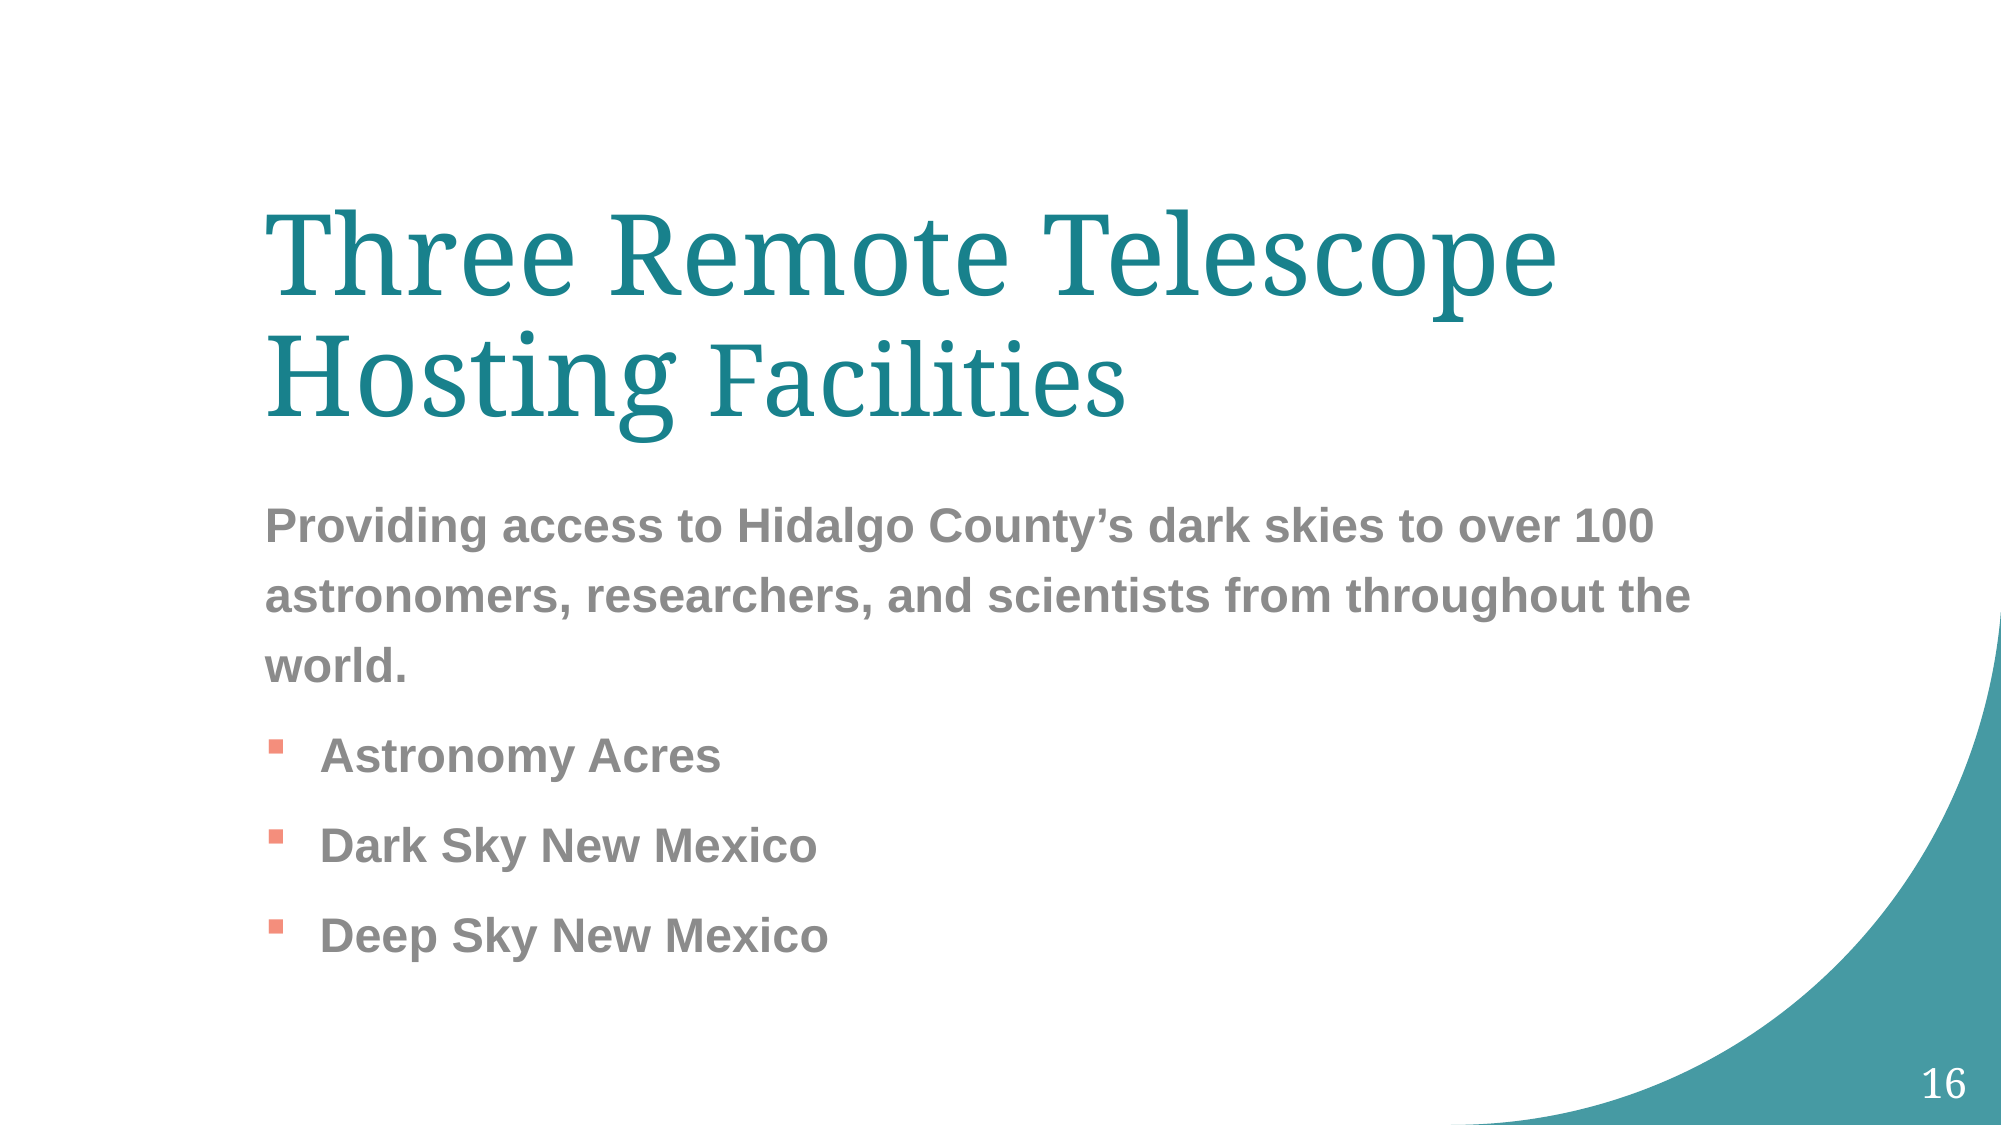

# Three Remote Telescope Hosting Facilities
Providing access to Hidalgo County’s dark skies to over 100 astronomers, researchers, and scientists from throughout the world.
Astronomy Acres
Dark Sky New Mexico
Deep Sky New Mexico
16